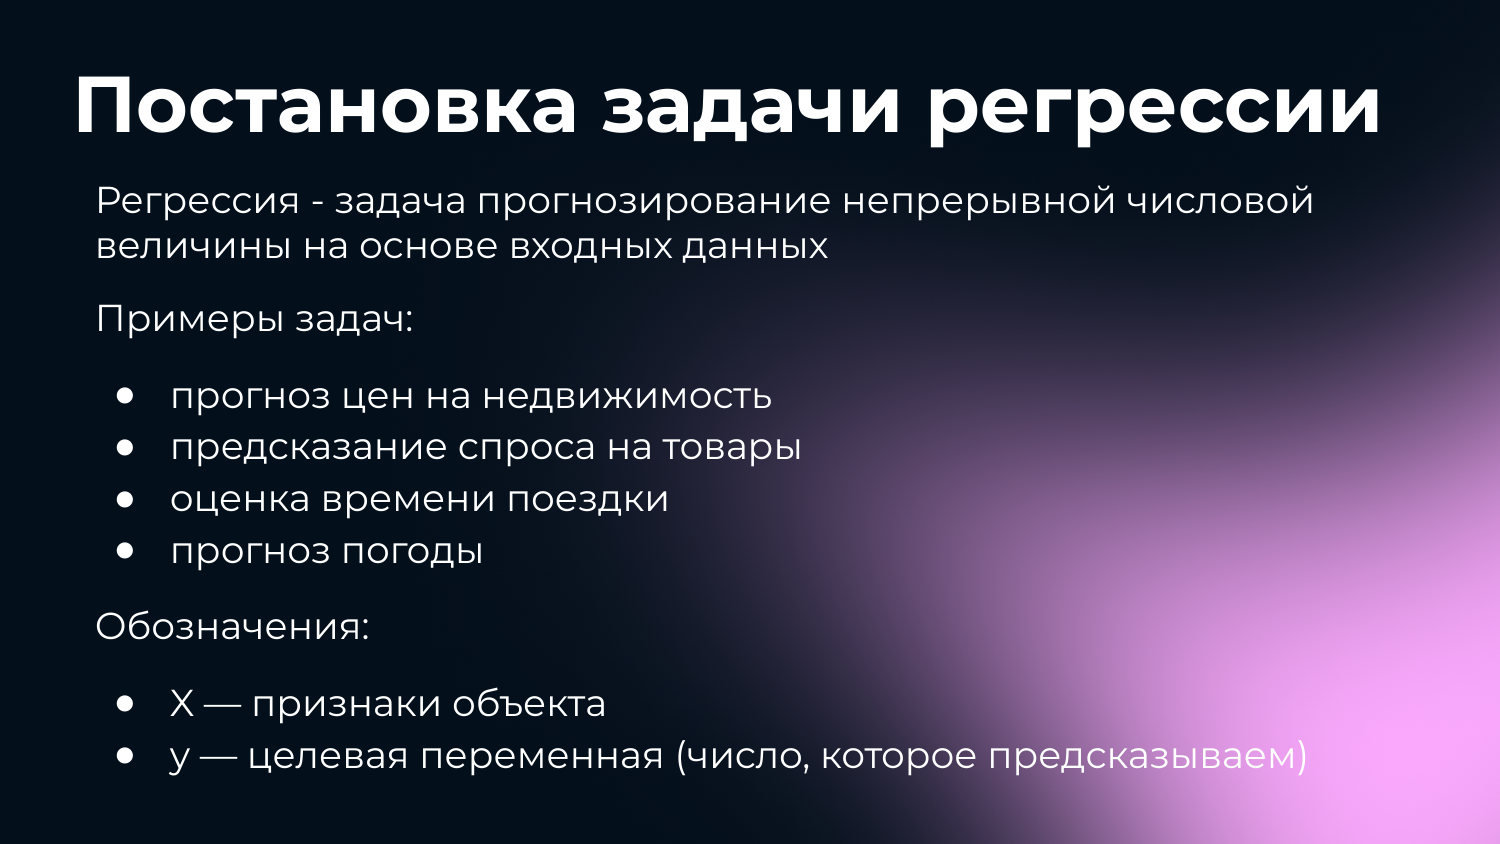

# Постановка задачи регрессии
Регрессия - задача прогнозирование непрерывной числовой величины на основе входных данных

Примеры задач:
прогноз цен на недвижимость
предсказание спроса на товары
оценка времени поездки
прогноз погоды
Обозначения:
X — признаки объекта
y — целевая переменная (число, которое предсказываем)